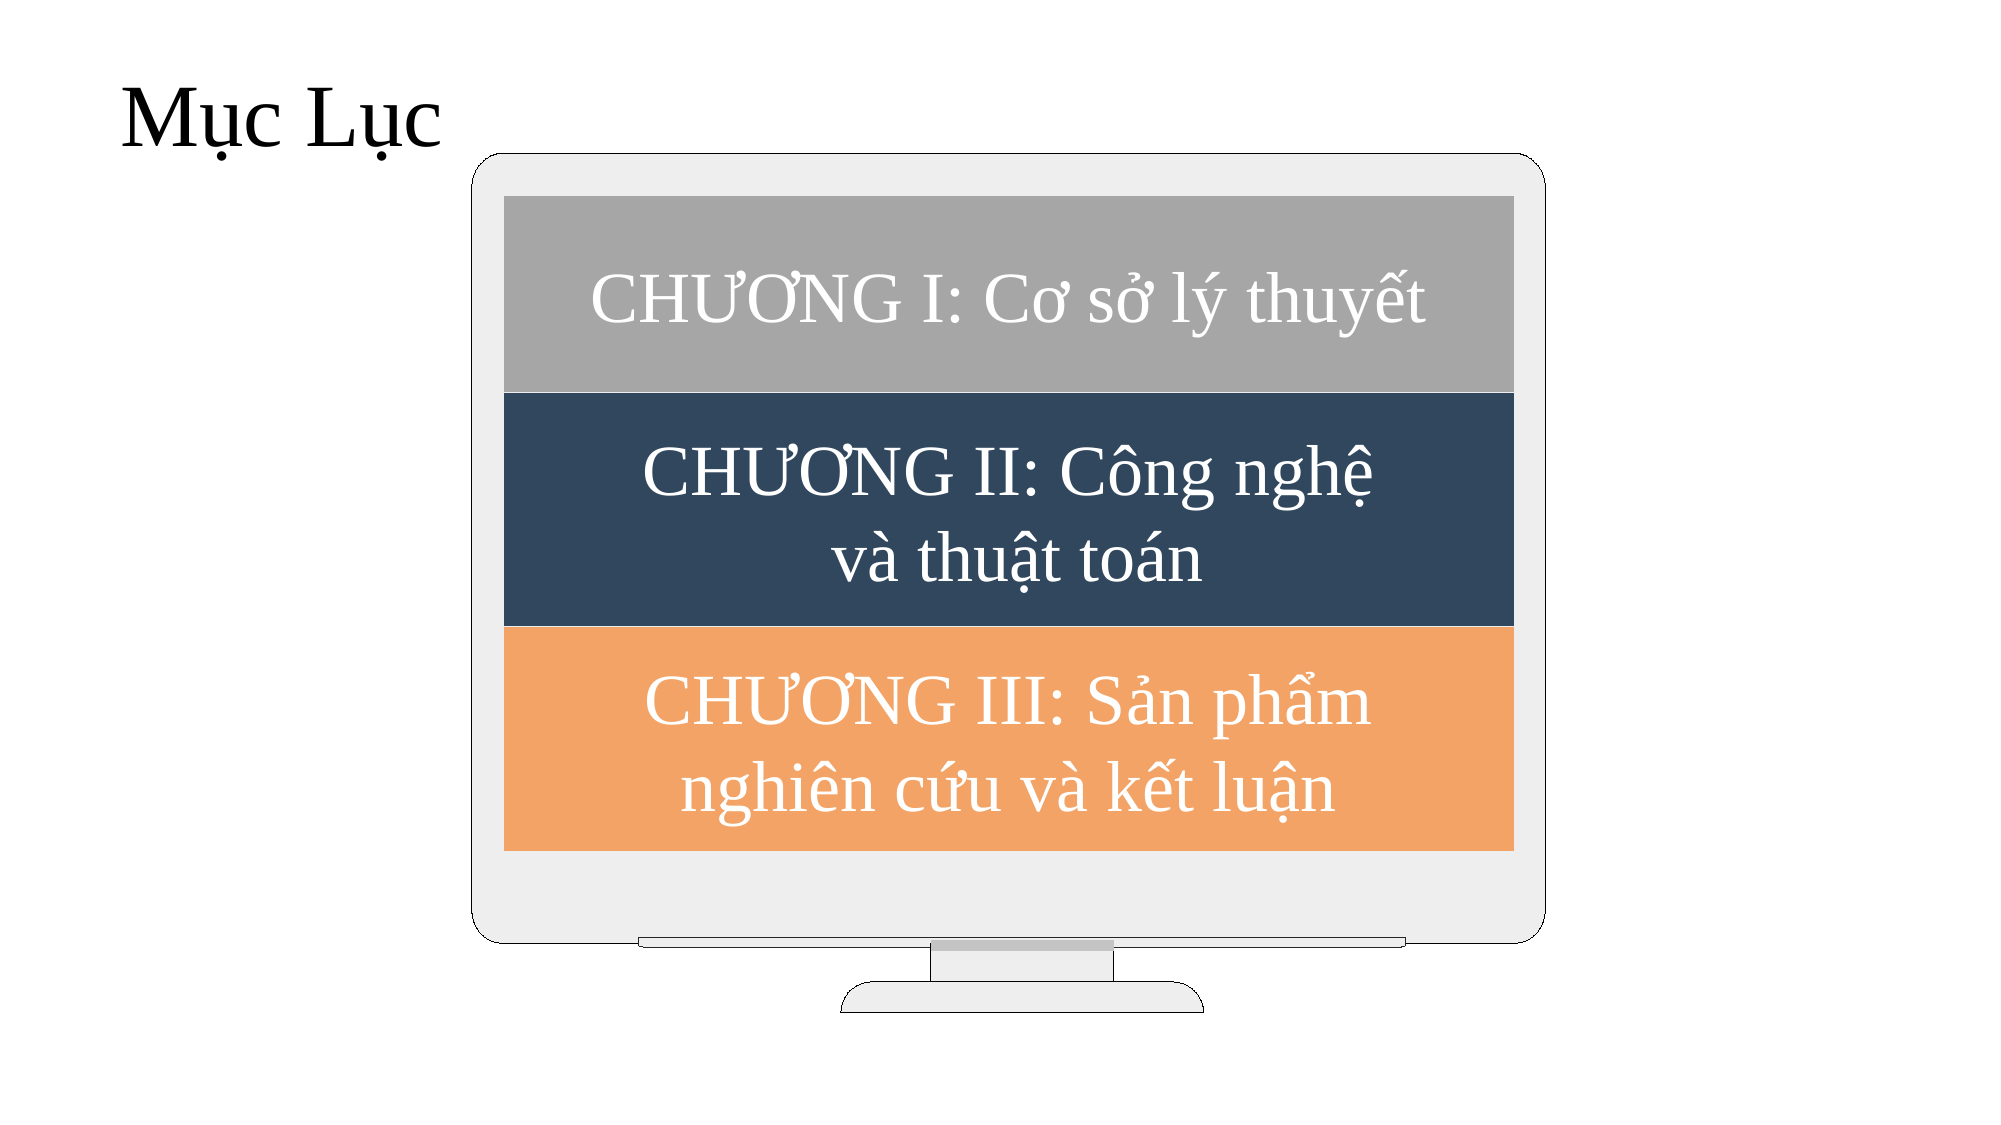

Mục Lục

CHƯƠNG I: Cơ sở lý thuyết
CHƯƠNG II: Công nghệ
 và thuật toán
CHƯƠNG III: Sản phẩm
nghiên cứu và kết luận